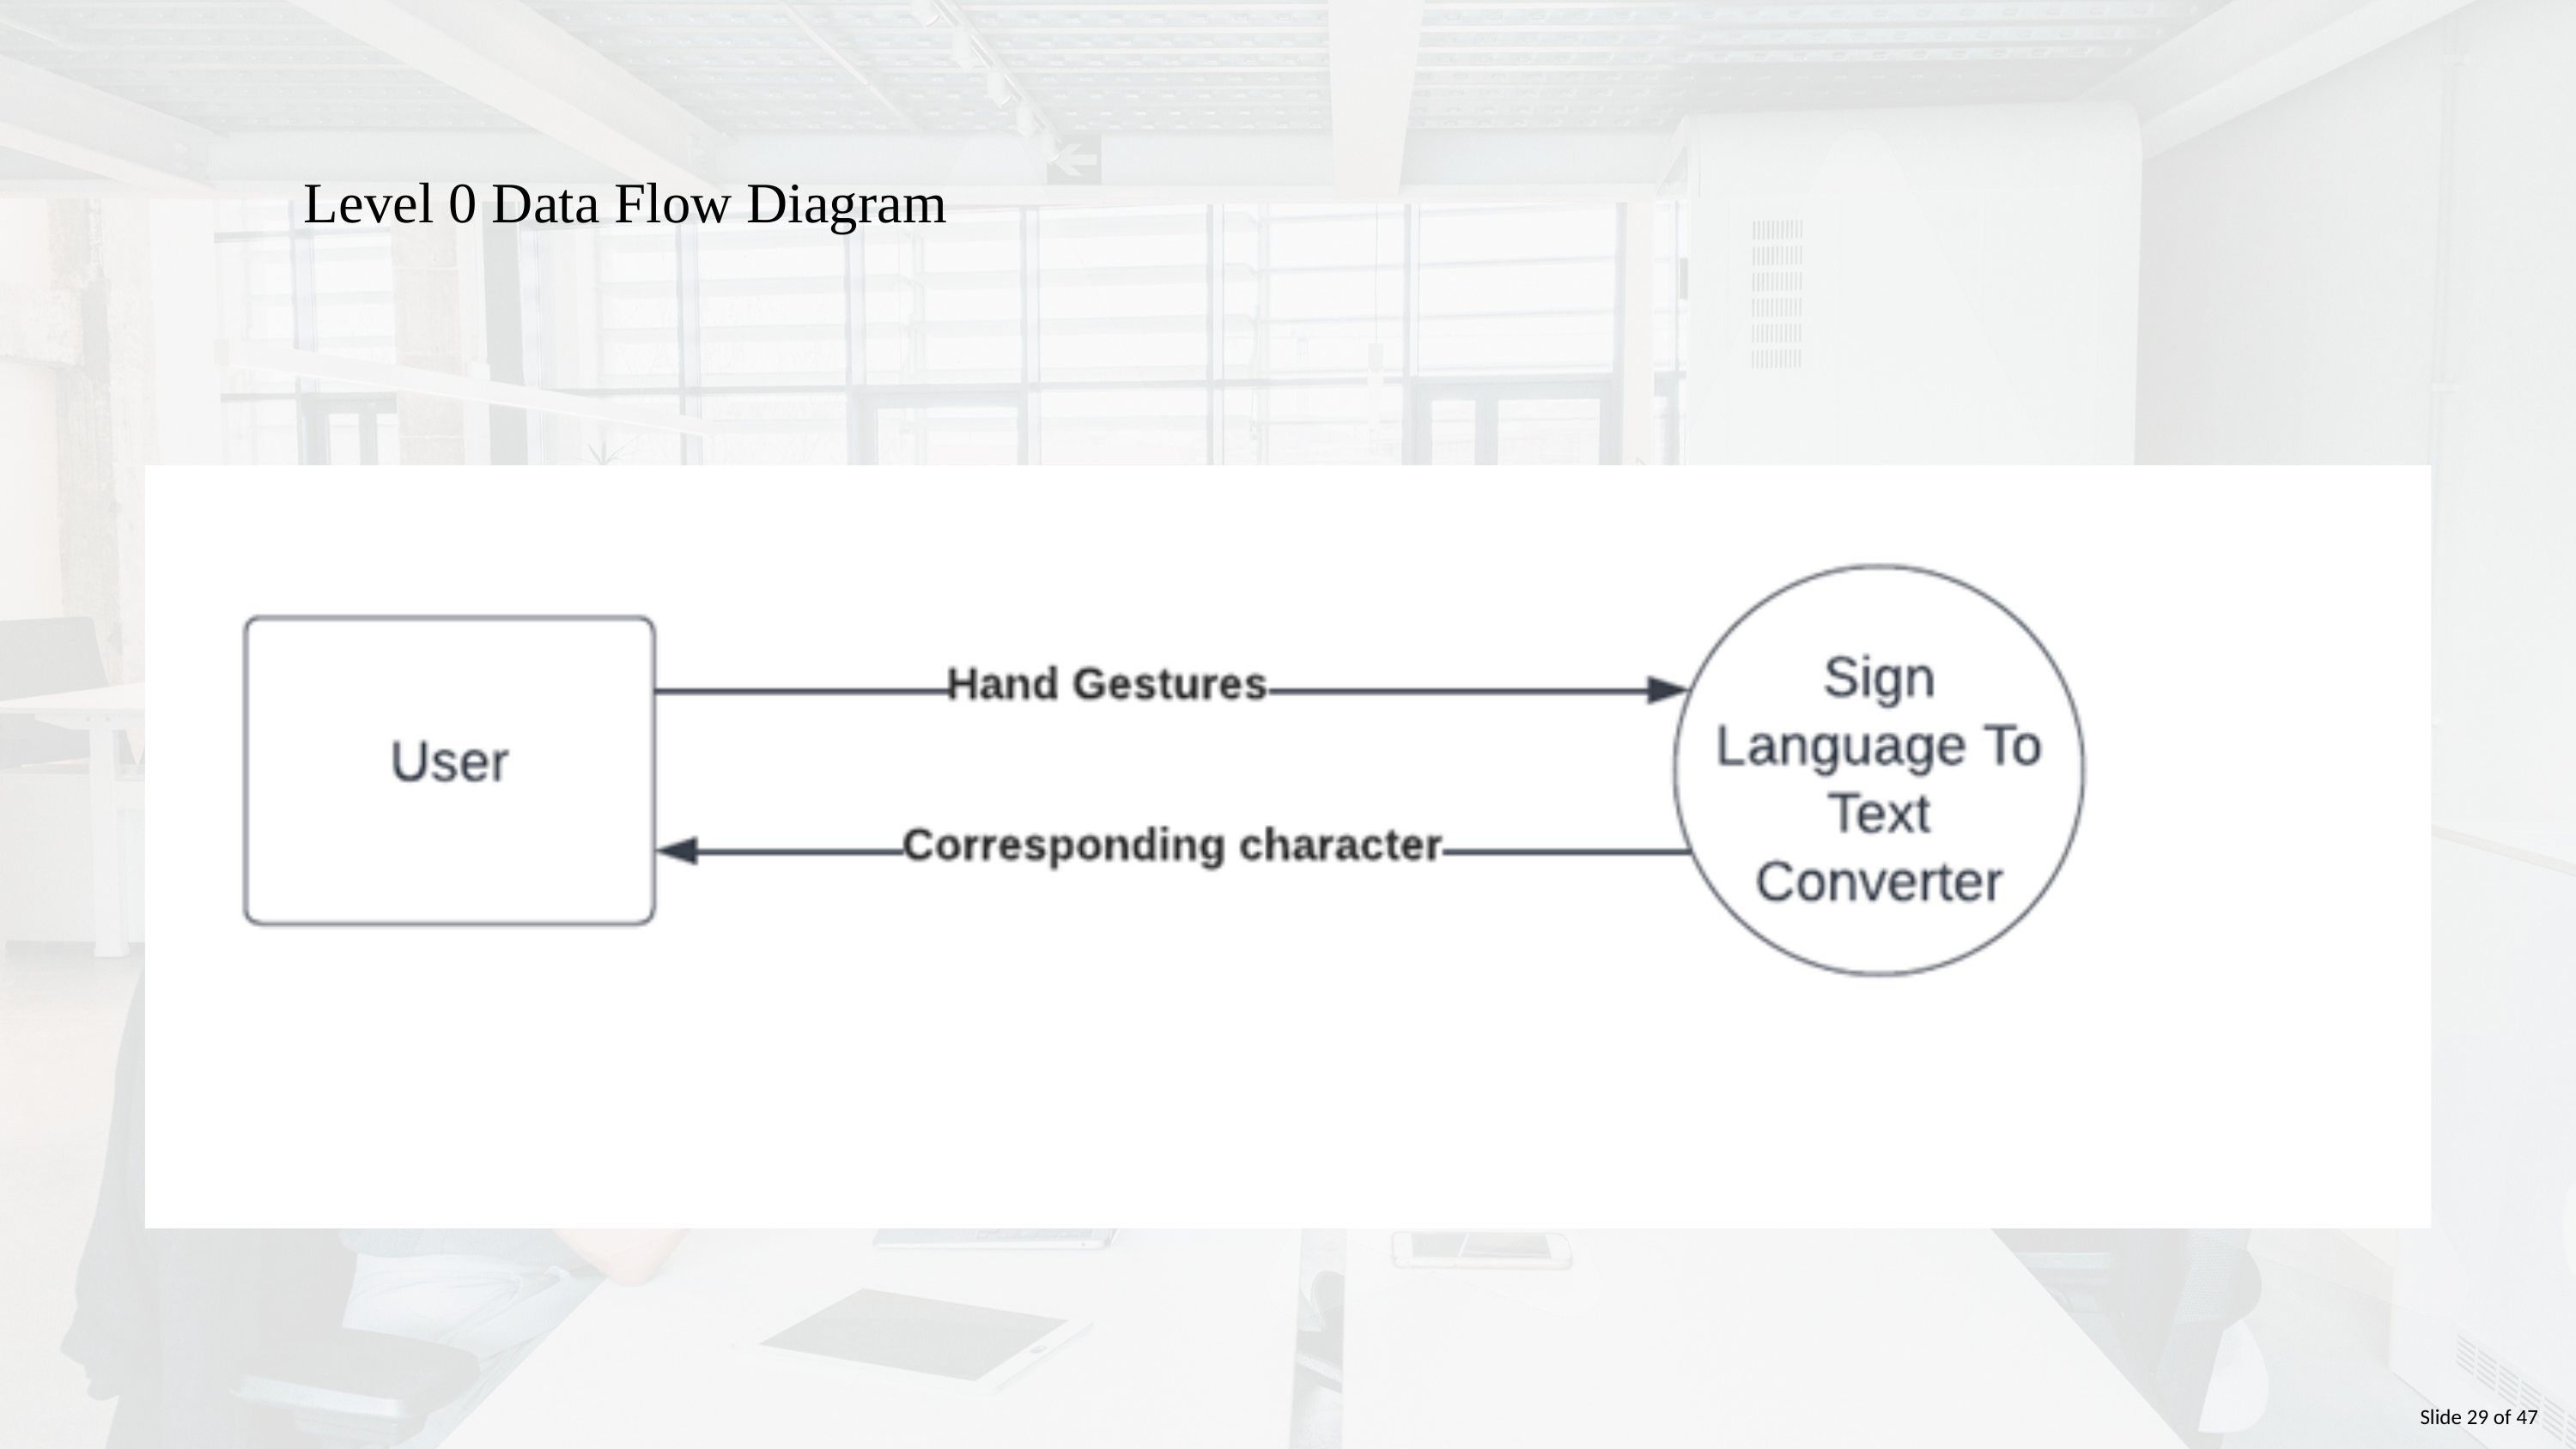

Level 0 Data Flow Diagram

Slide 29 of 47